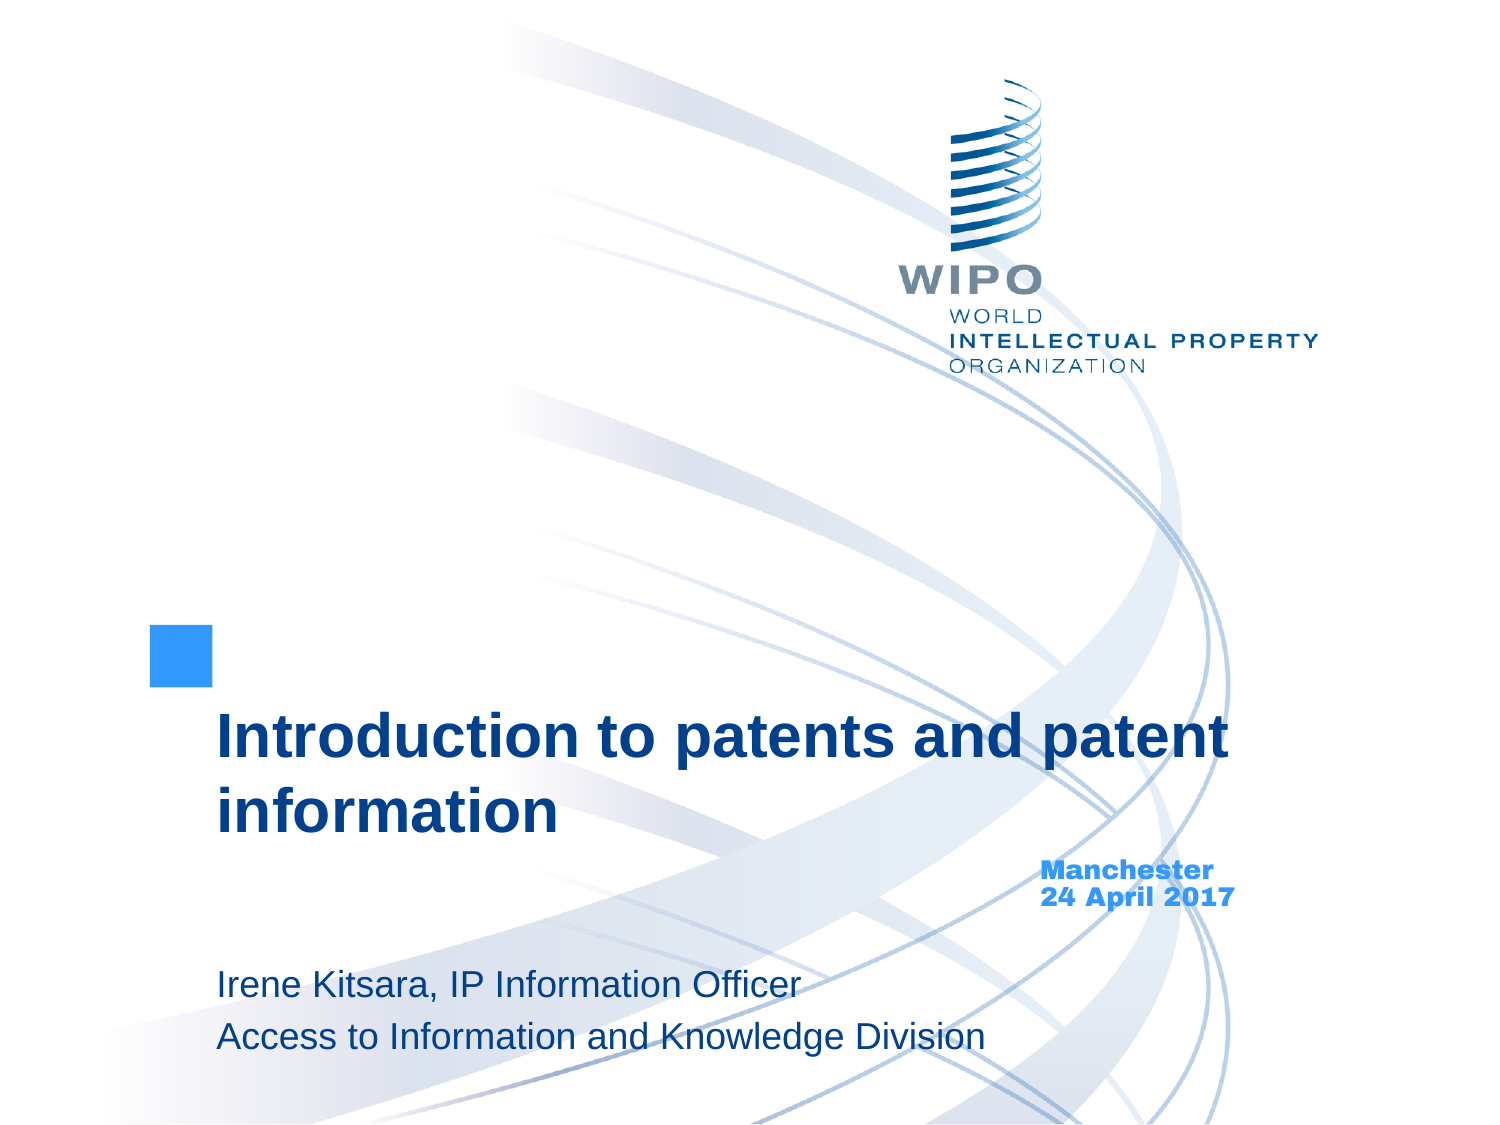

Introduction to patents and patent information
Manchester
24 April 2017
Irene Kitsara, IP Information Officer
Access to Information and Knowledge Division